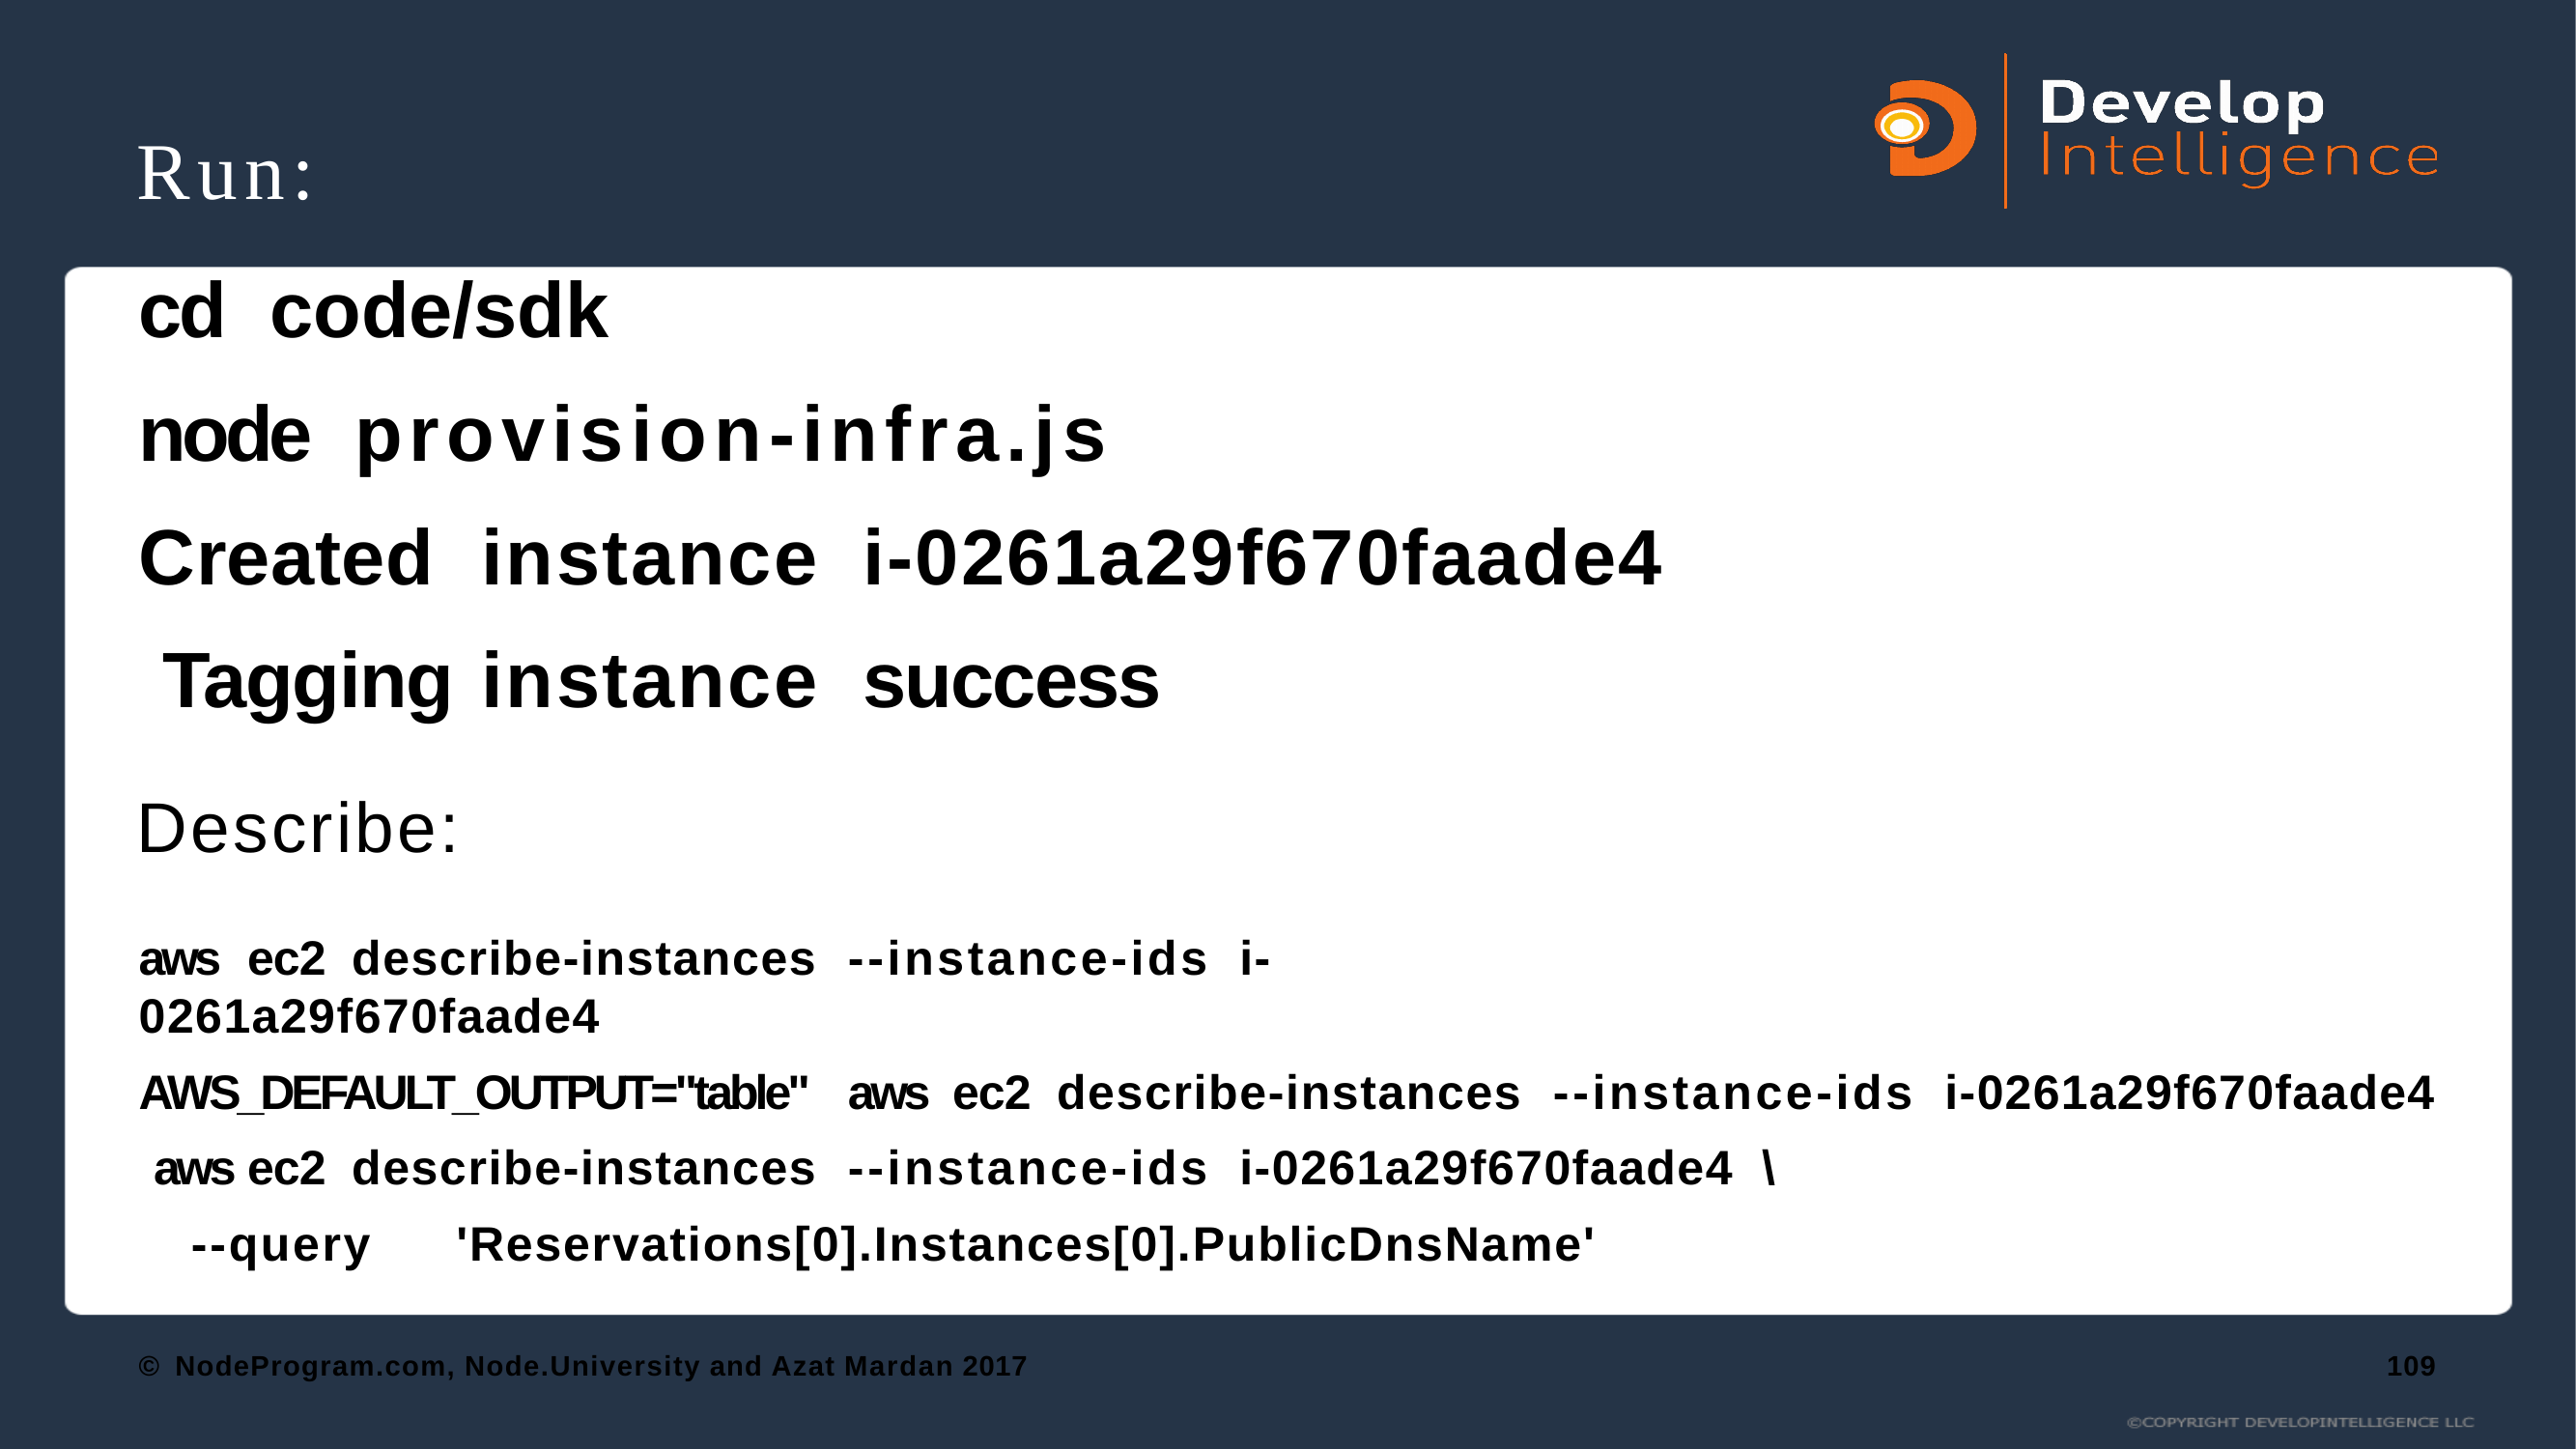

# Run:
cd	code/sdk
node	provision-infra.js
Created	instance	i-0261a29f670faade4  Tagging	instance	success
Describe:
aws	ec2	describe-instances	--instance-ids	i-0261a29f670faade4
AWS_DEFAULT_OUTPUT="table"	aws	ec2	describe-instances	--instance-ids	i-0261a29f670faade4  aws	ec2	describe-instances	--instance-ids	i-0261a29f670faade4	\
--query	'Reservations[0].Instances[0].PublicDnsName'
© NodeProgram.com, Node.University and Azat Mardan 2017
109